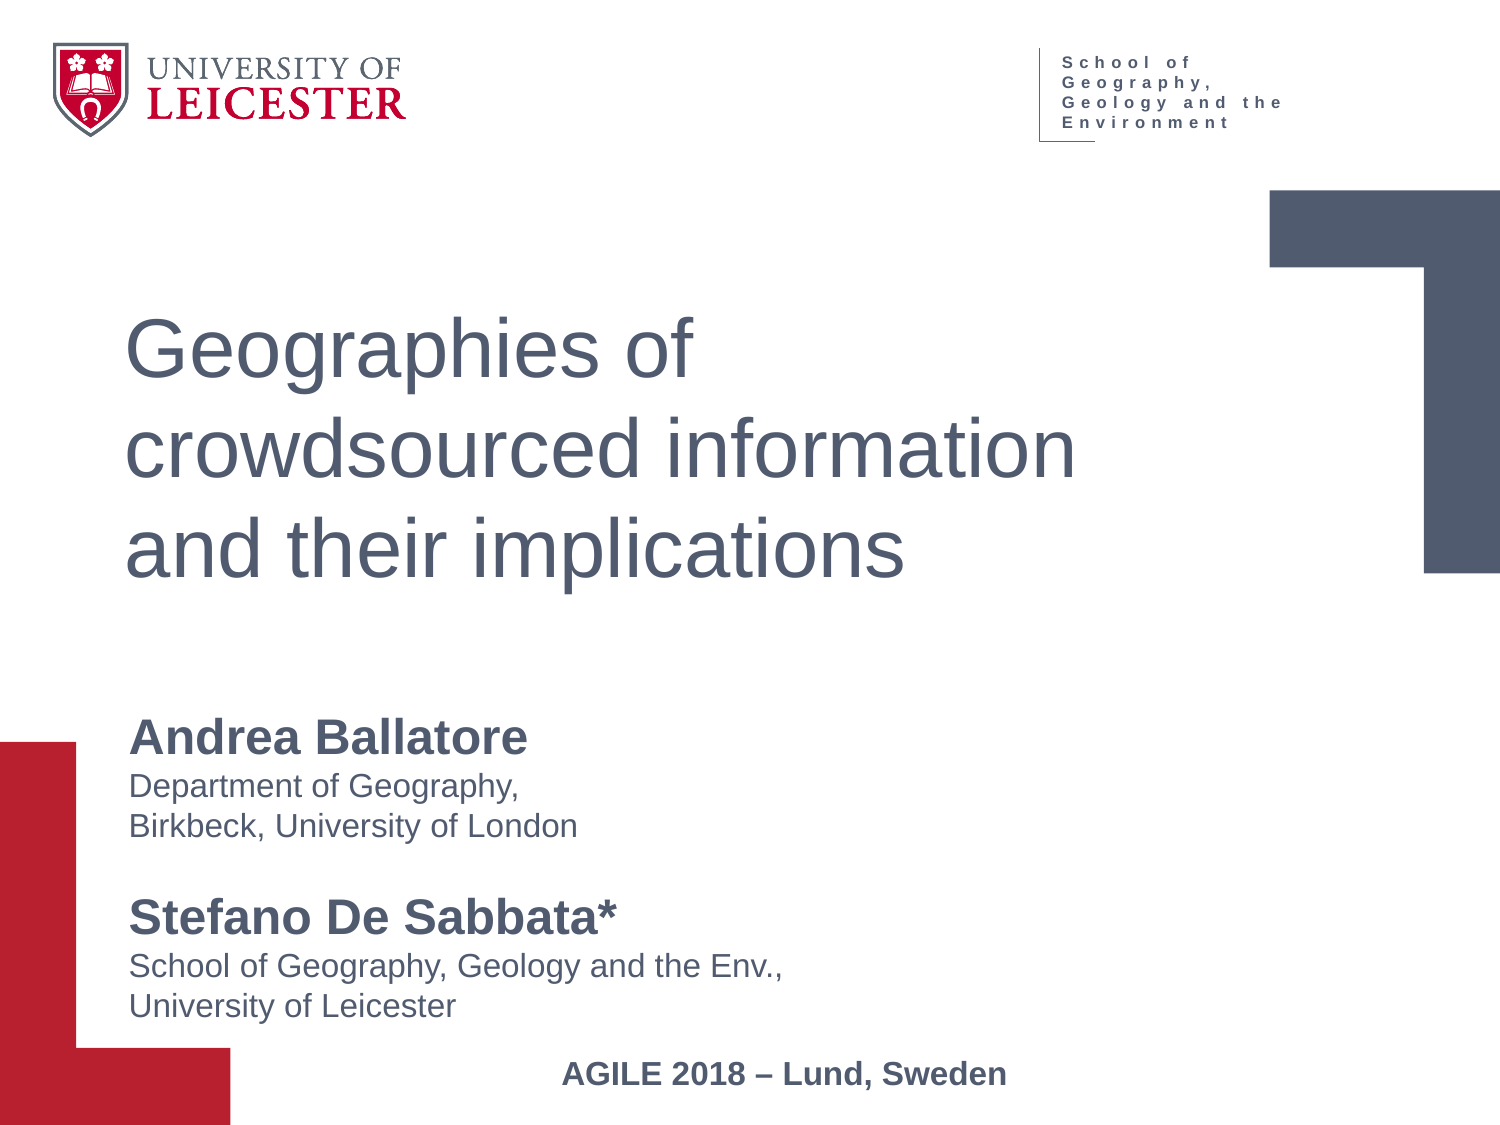

School of Geography, Geology and the Environment
# Geographies of crowdsourced information and their implications
Andrea Ballatore
Department of Geography,
Birkbeck, University of London

Stefano De Sabbata*
School of Geography, Geology and the Env.,
University of Leicester

AGILE 2018 – Lund, Sweden